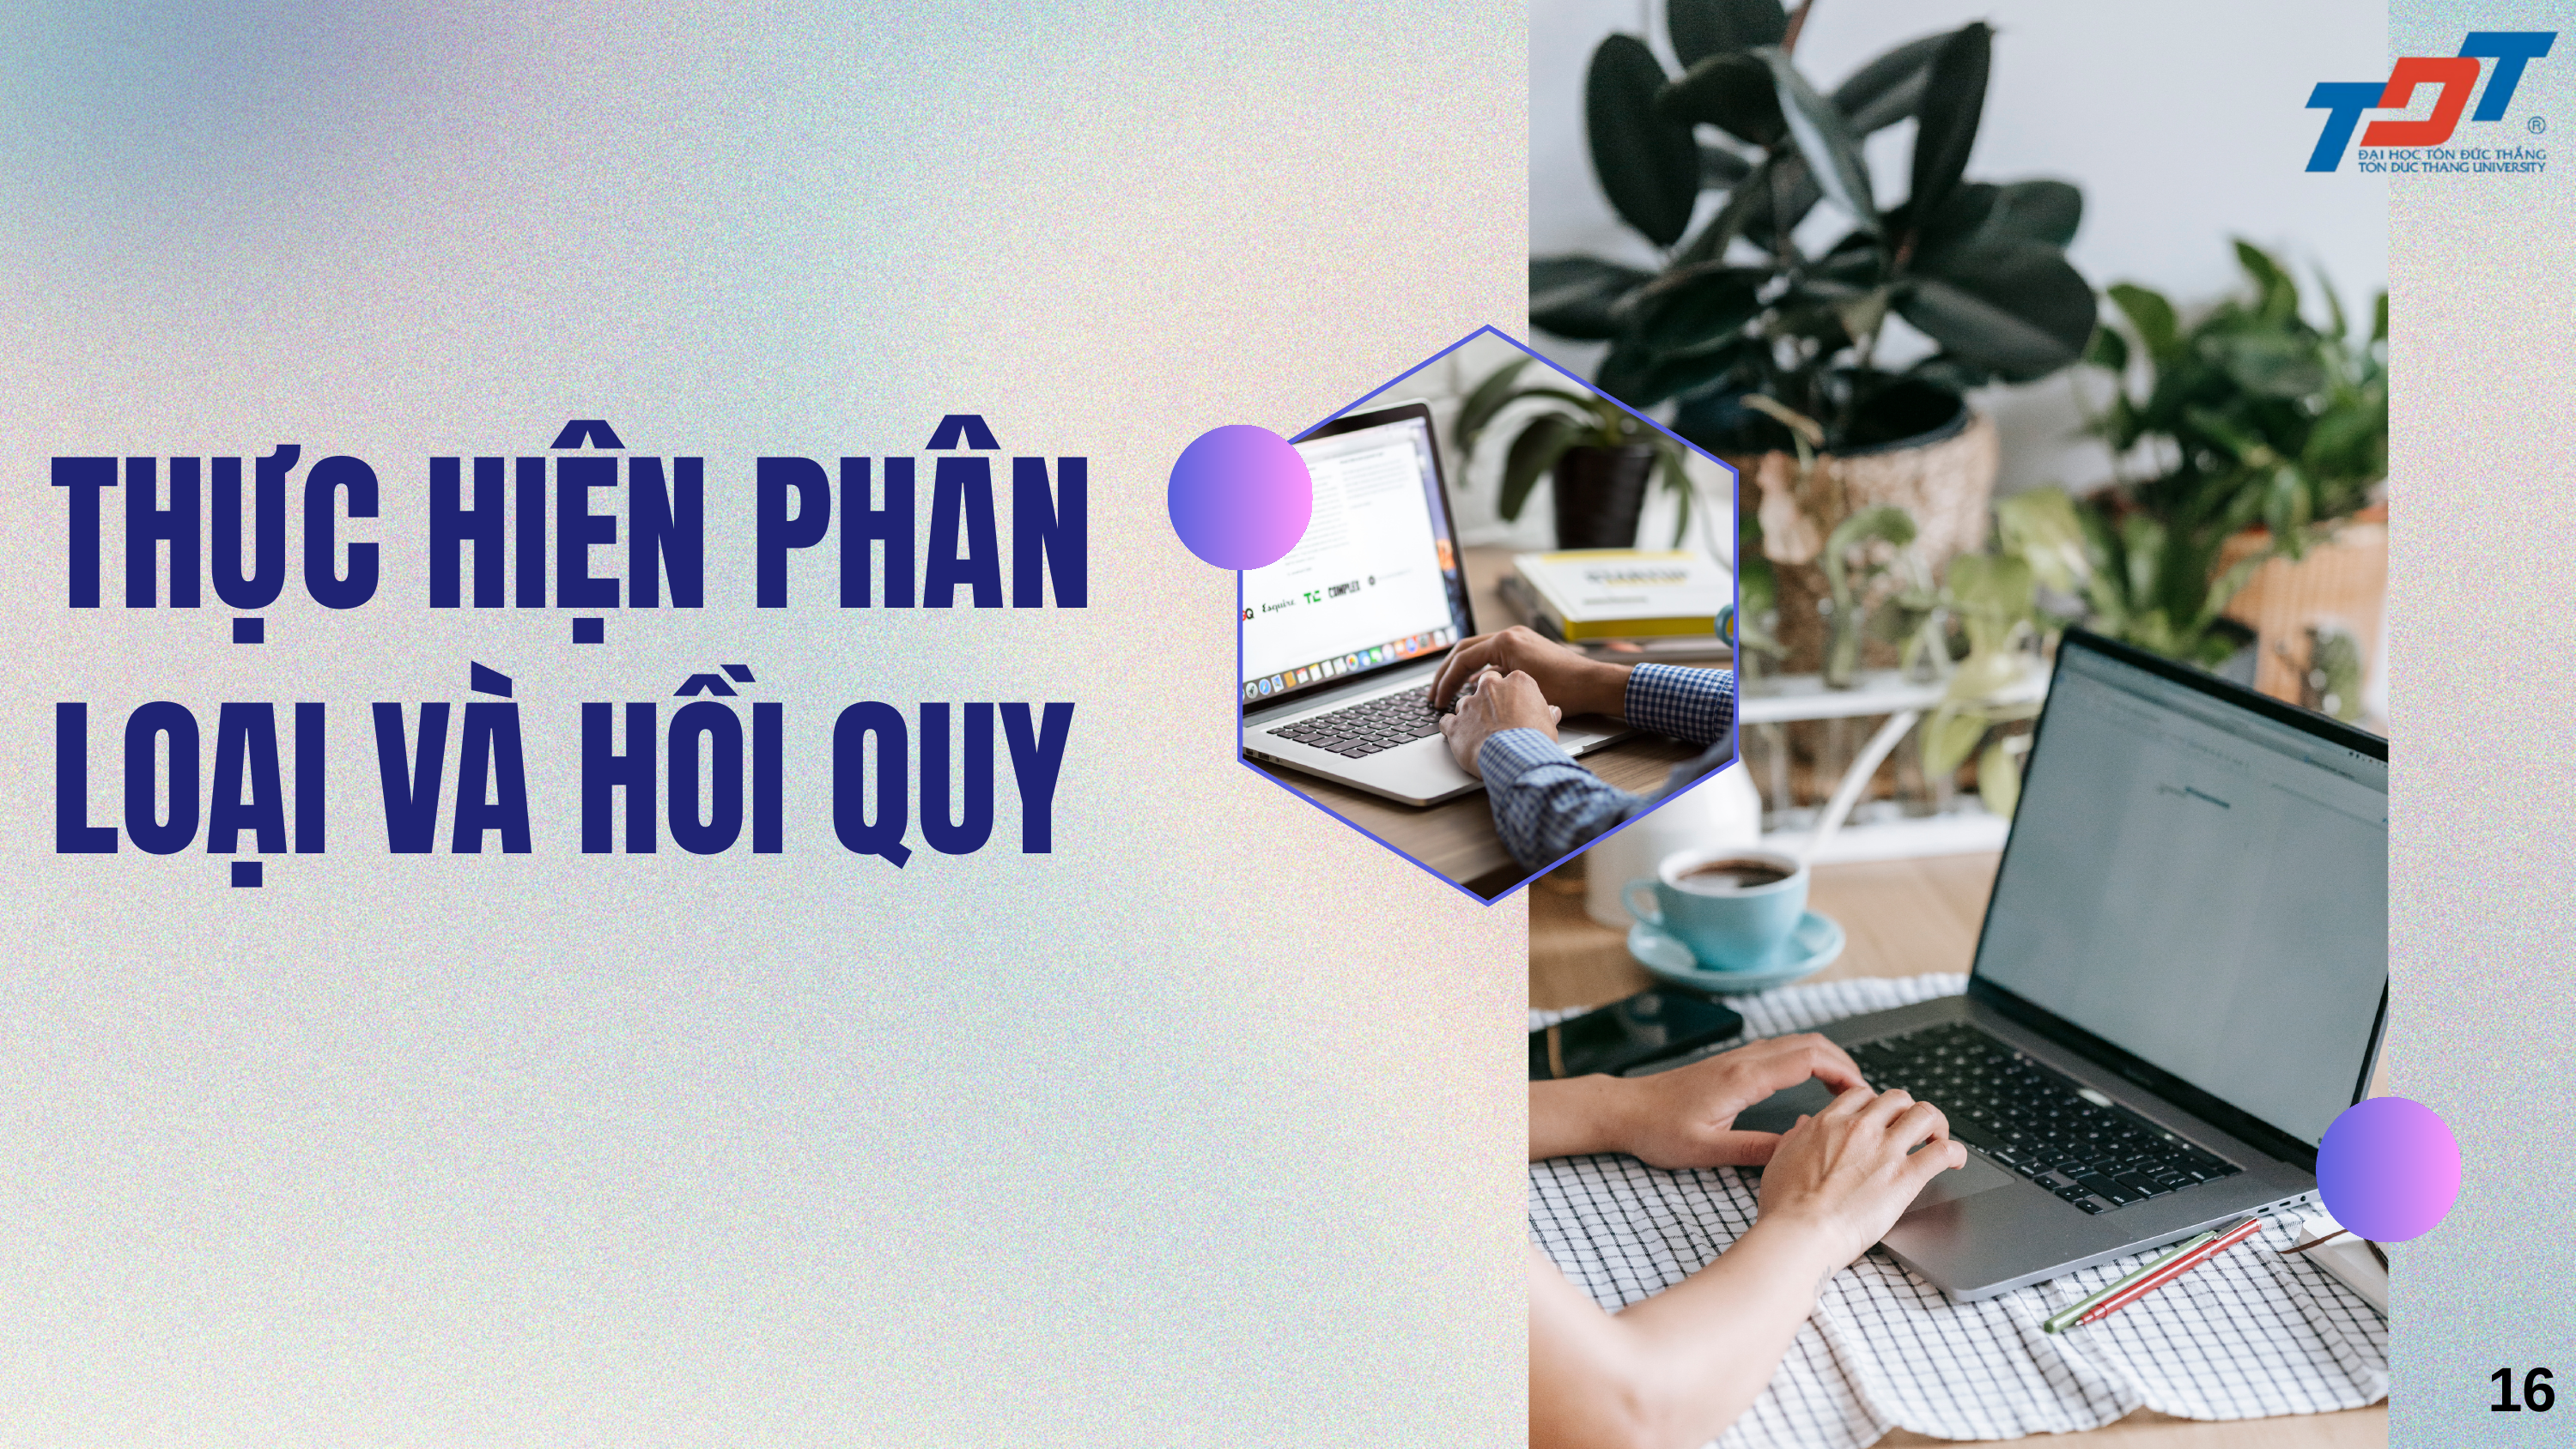

THỰC HIỆN PHÂN LOẠI VÀ HỒI QUY

16